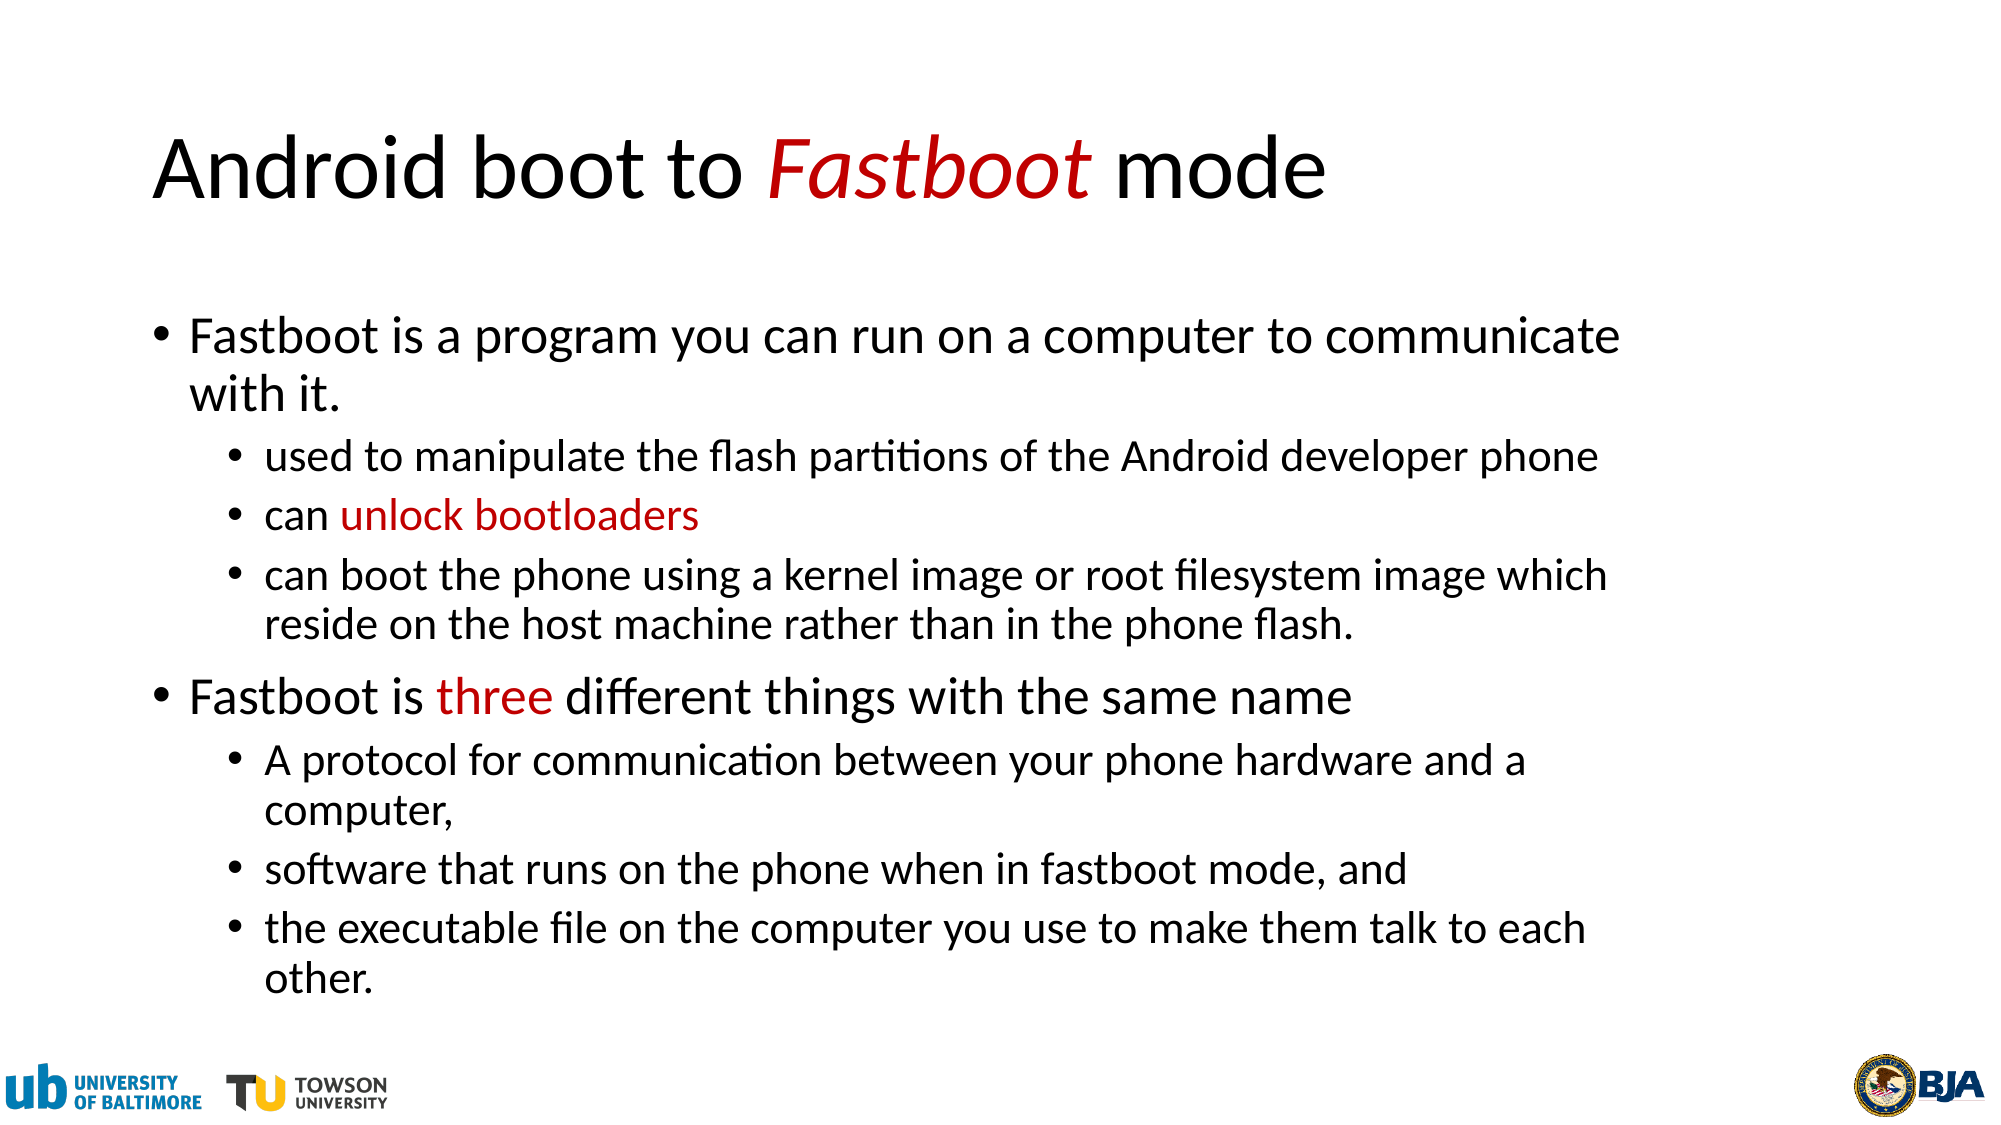

# Android boot to Fastboot mode
Fastboot is a program you can run on a computer to communicate with it.
used to manipulate the flash partitions of the Android developer phone
can unlock bootloaders
can boot the phone using a kernel image or root filesystem image which reside on the host machine rather than in the phone flash.
Fastboot is three different things with the same name
A protocol for communication between your phone hardware and a computer,
software that runs on the phone when in fastboot mode, and
the executable file on the computer you use to make them talk to each other.